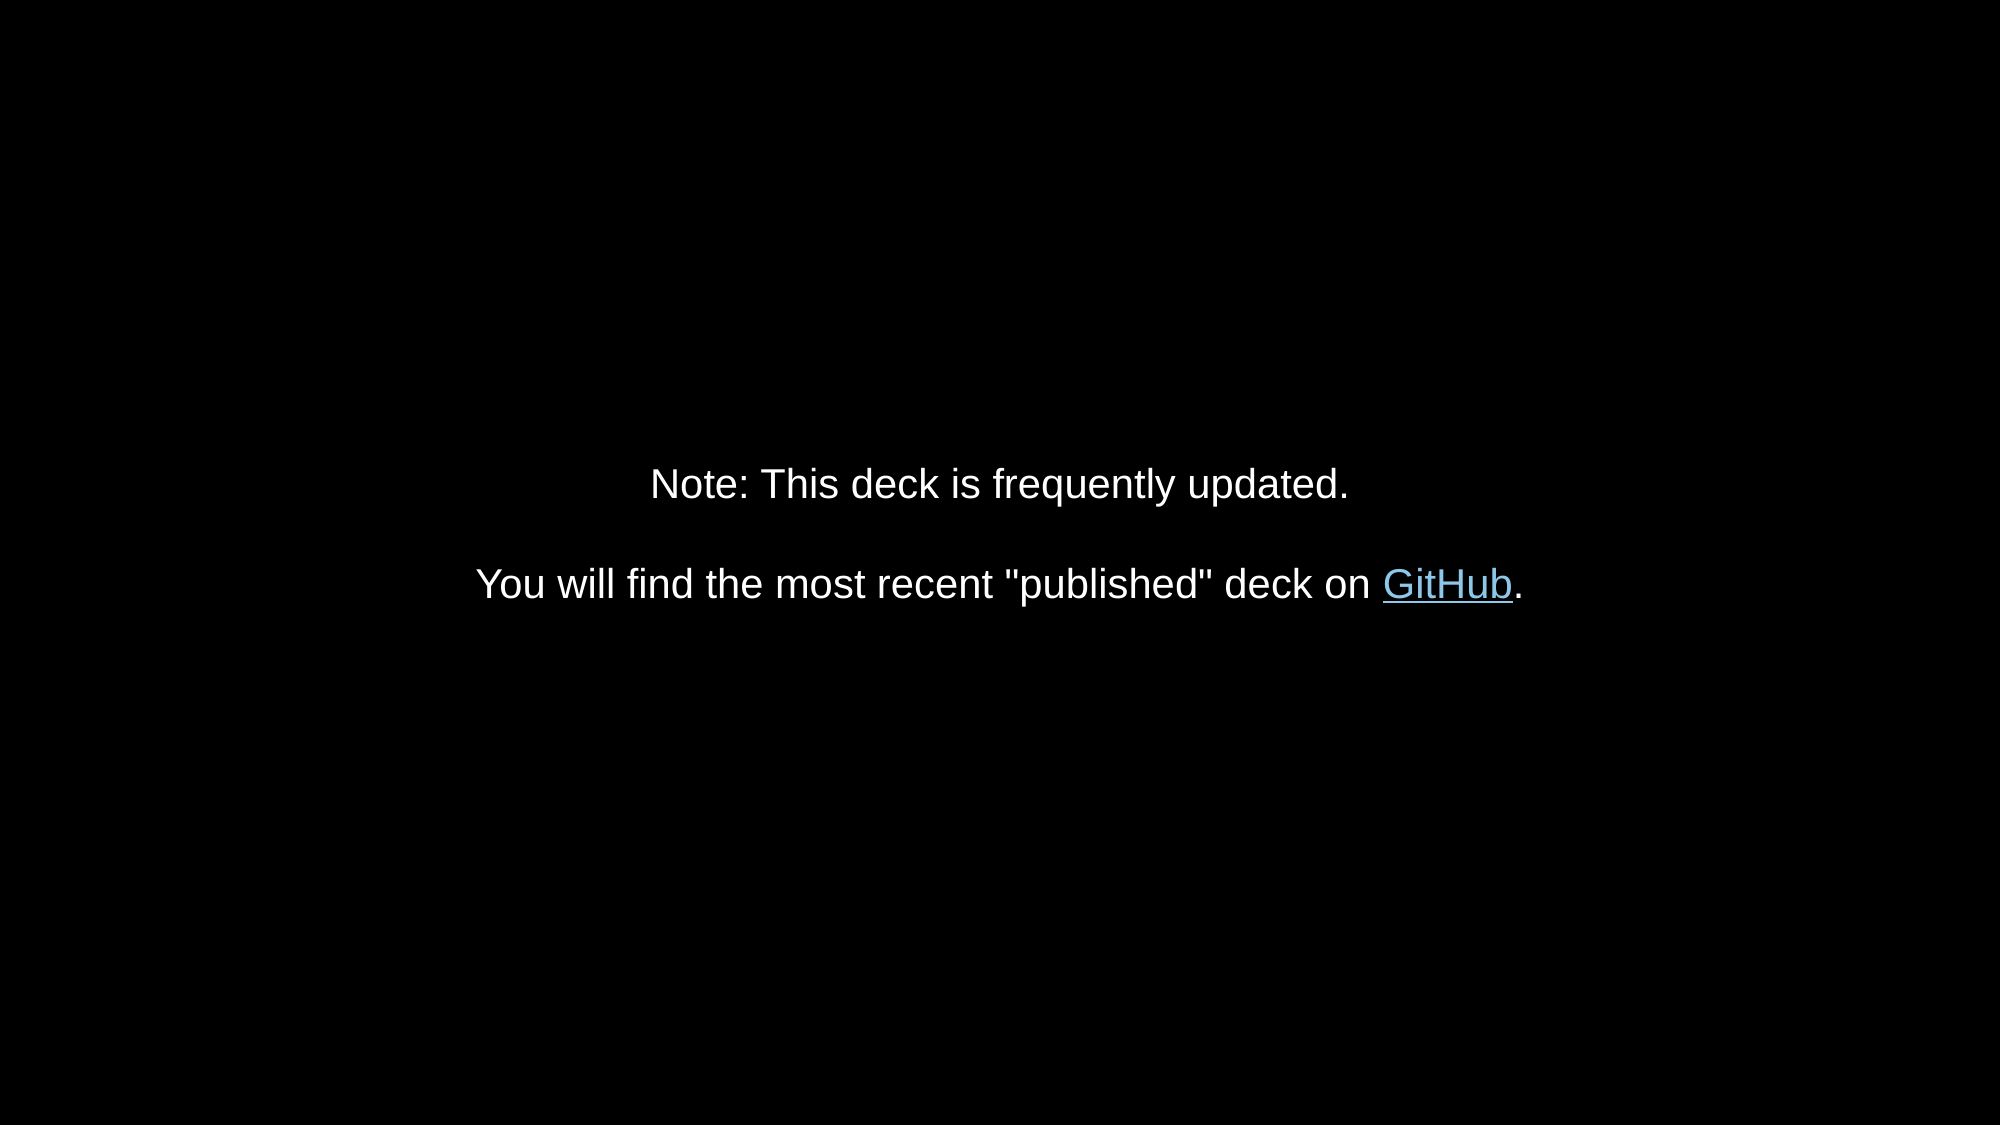

Note: This deck is frequently updated.

You will find the most recent "published" deck on GitHub.